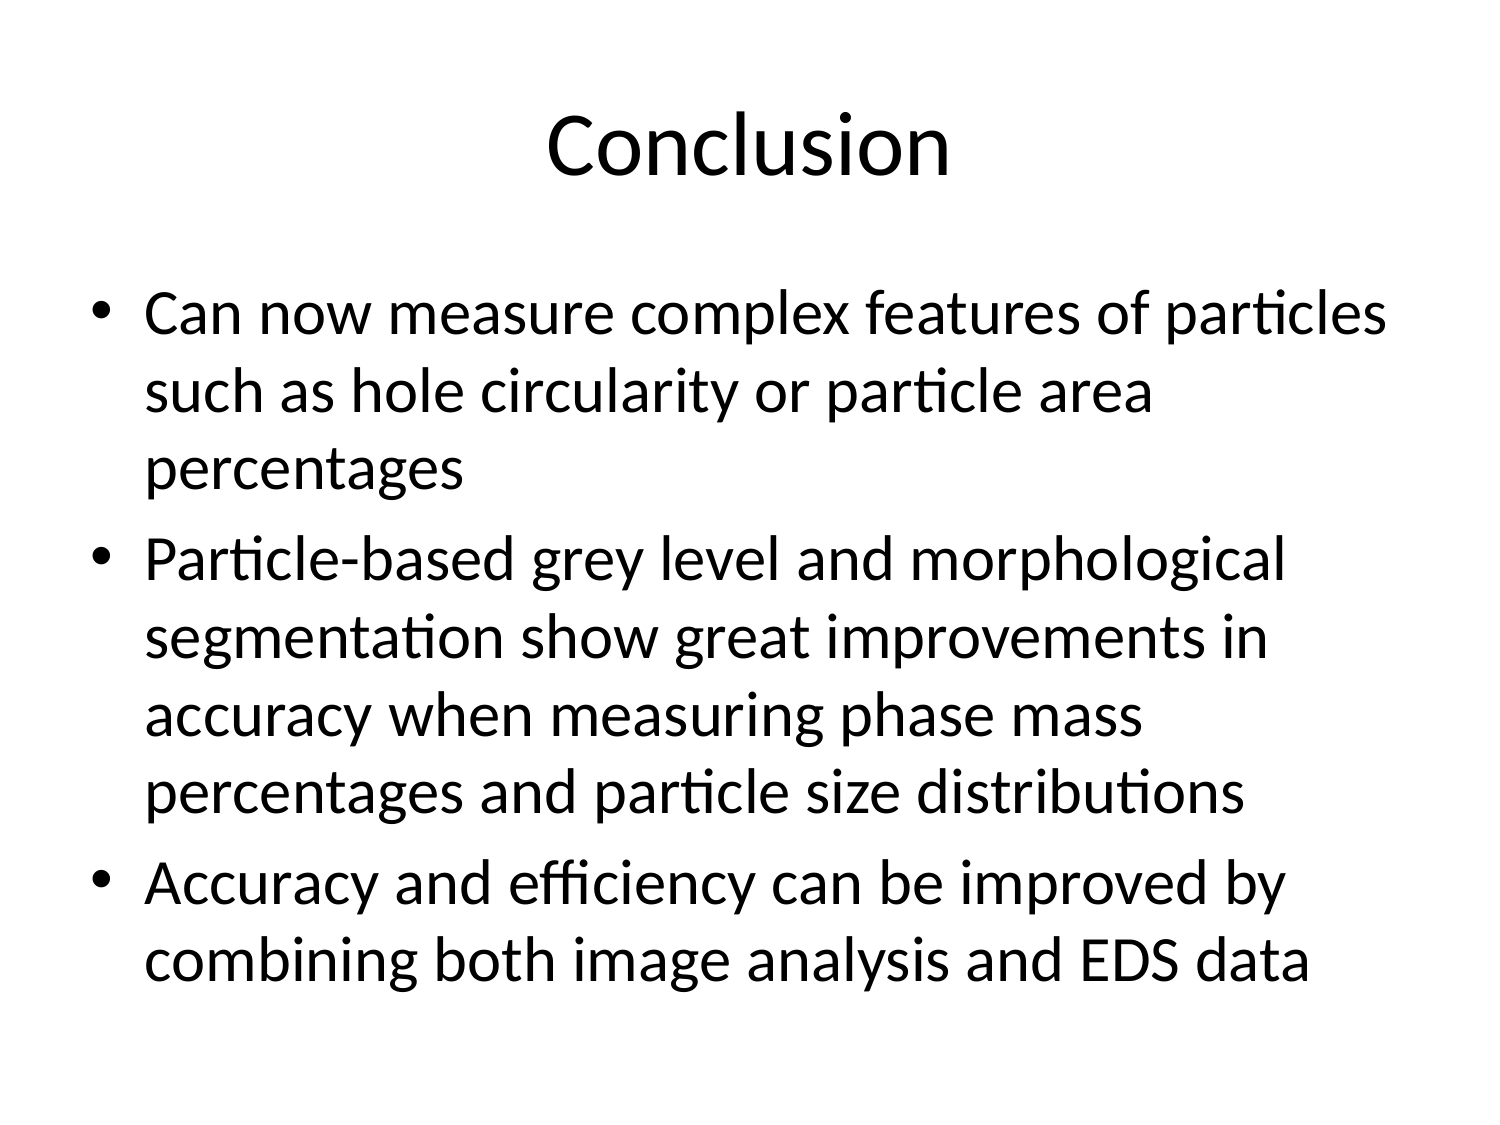

# Conclusion
Can now measure complex features of particles such as hole circularity or particle area percentages
Particle-based grey level and morphological segmentation show great improvements in accuracy when measuring phase mass percentages and particle size distributions
Accuracy and efficiency can be improved by combining both image analysis and EDS data